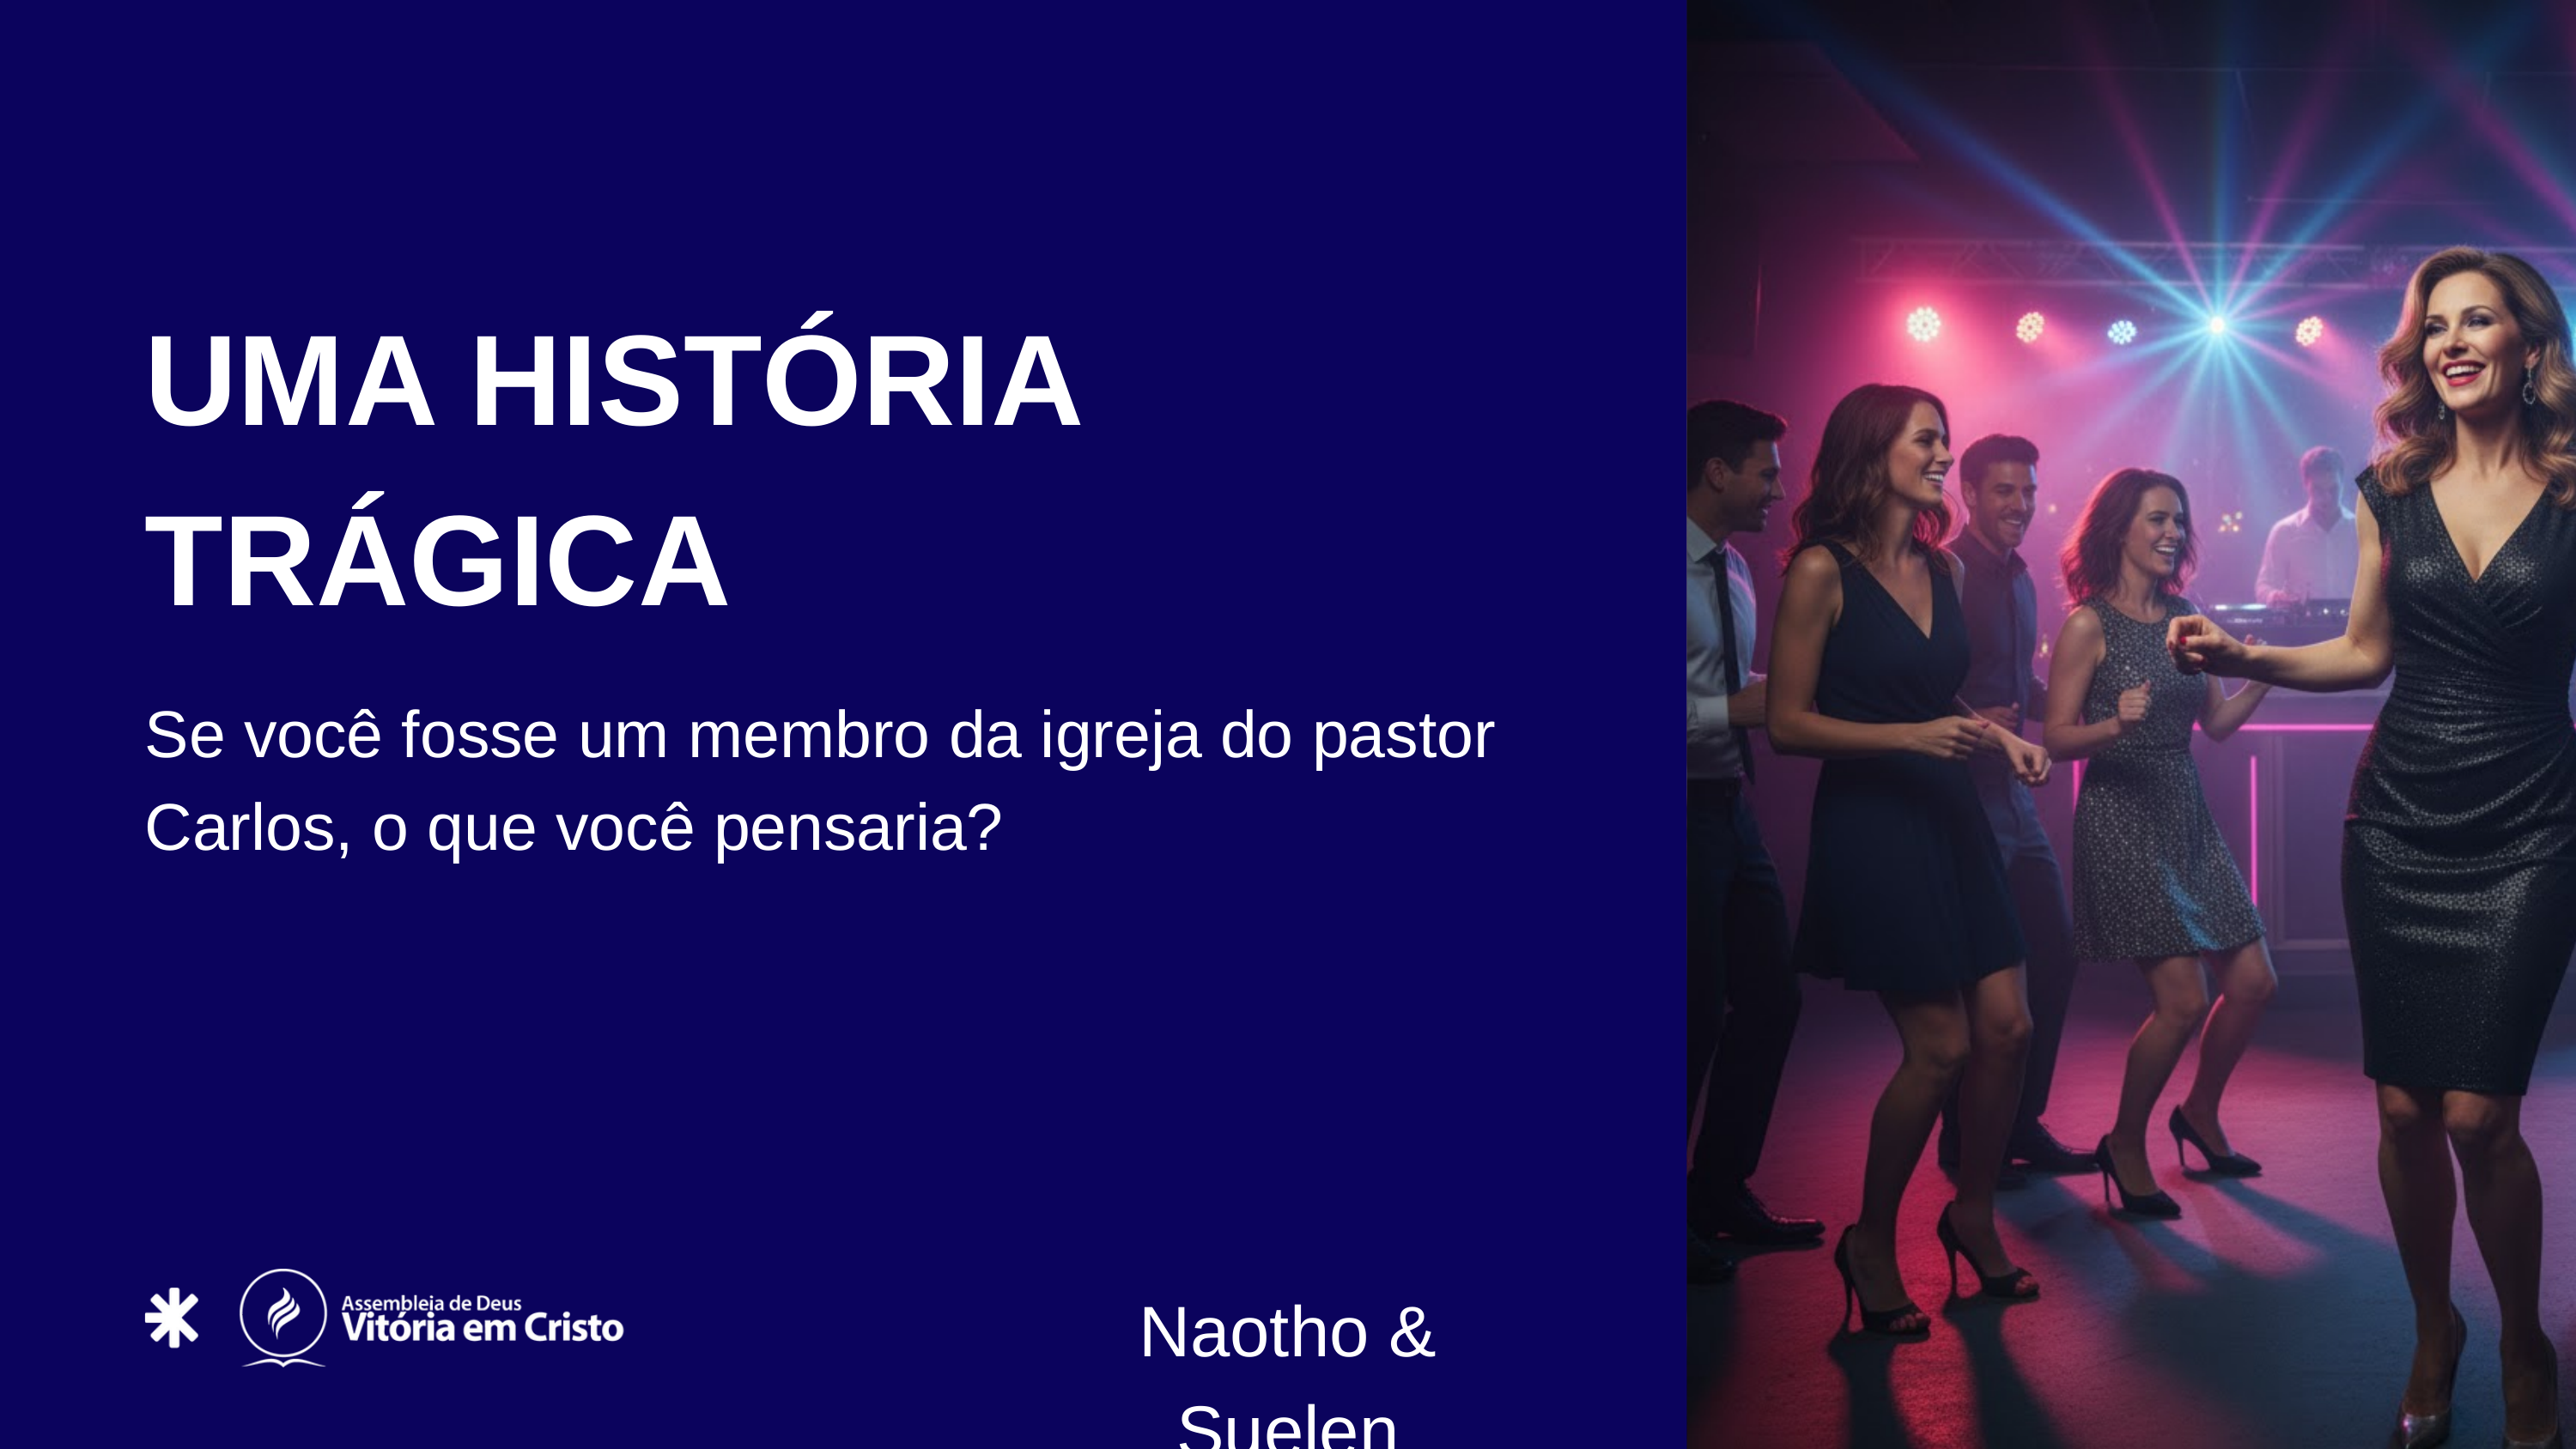

UMA HISTÓRIA
TRÁGICA
Se você fosse um membro da igreja do pastor Carlos, o que você pensaria?

Naotho & Suelen